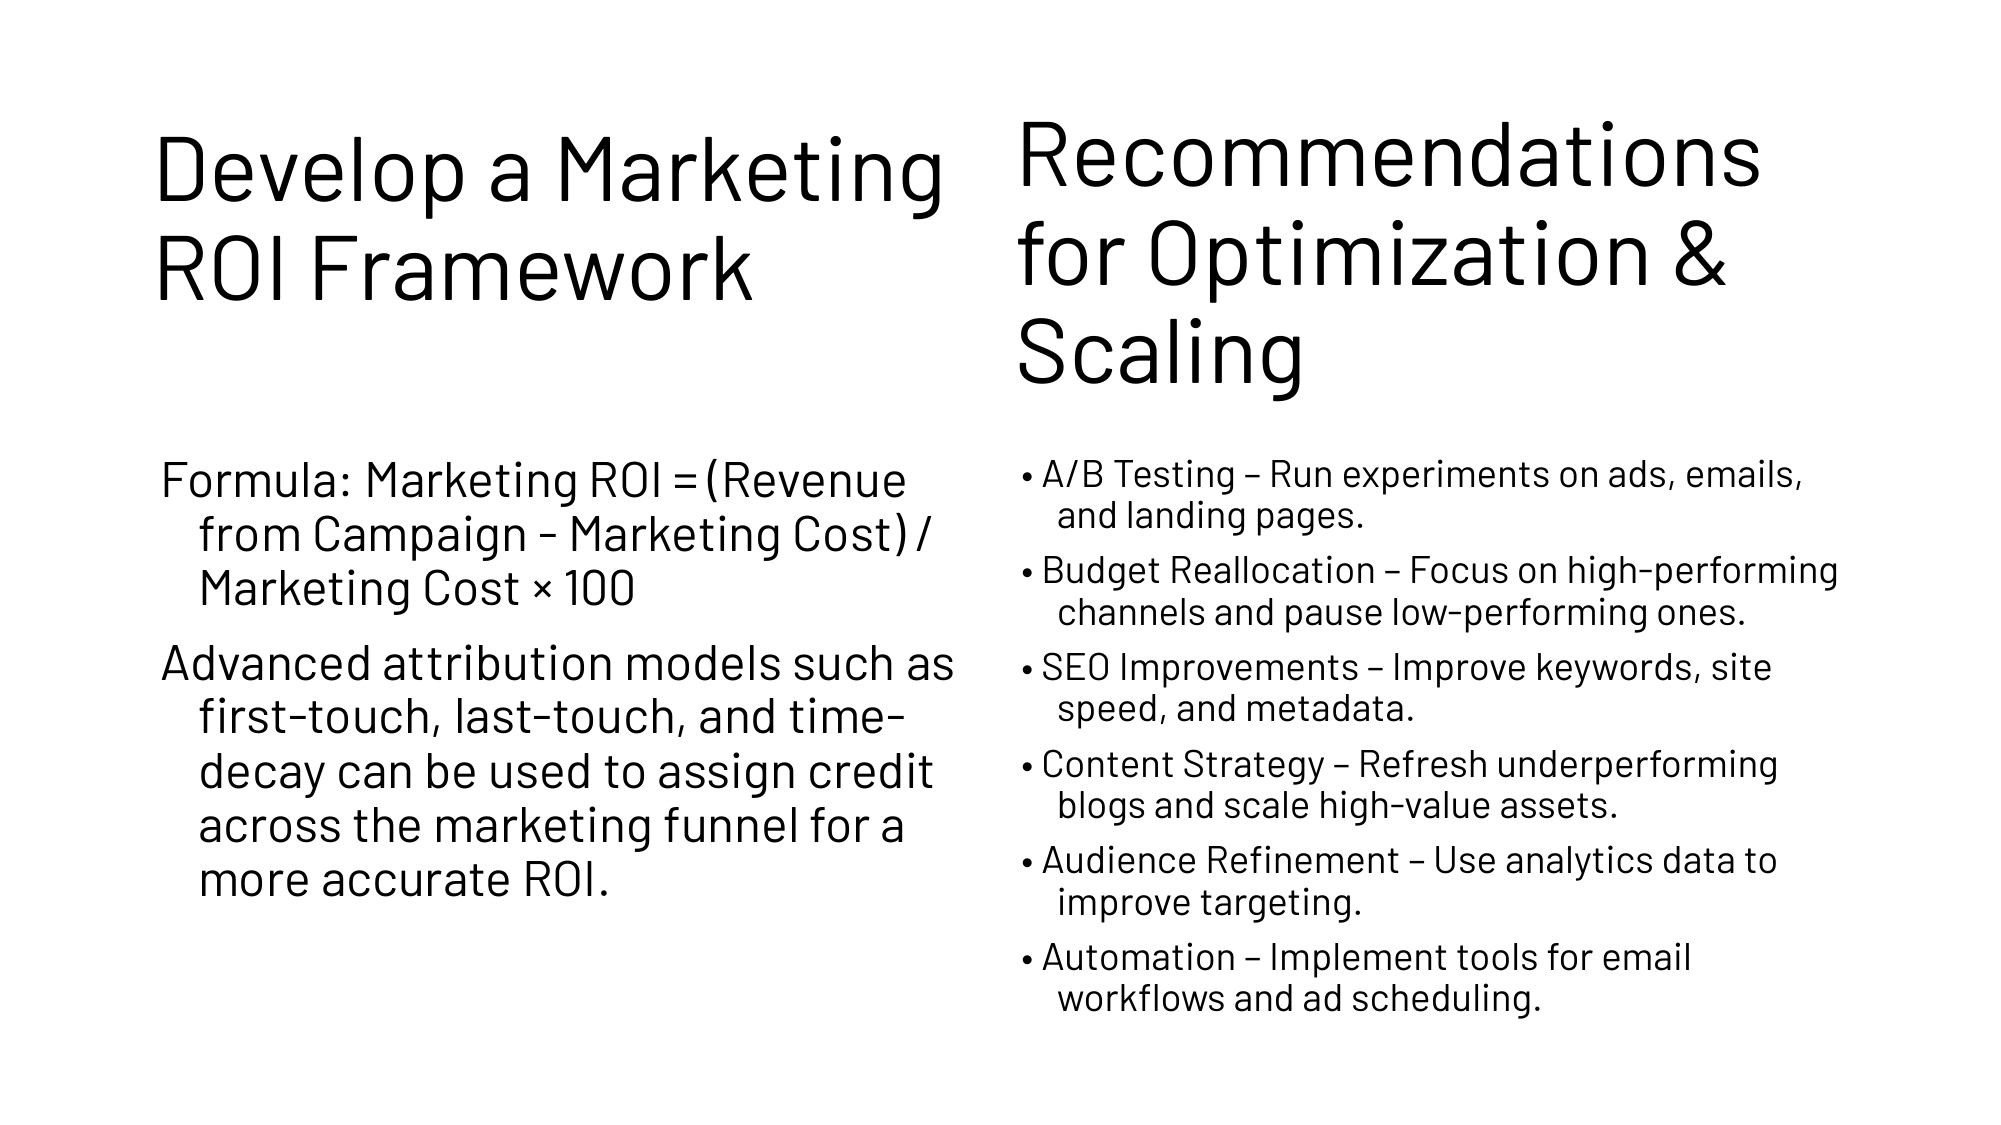

Develop a Marketing ROI Framework
Recommendations for Optimization & Scaling
Formula: Marketing ROI = (Revenue from Campaign - Marketing Cost) / Marketing Cost × 100
Advanced attribution models such as first-touch, last-touch, and time-decay can be used to assign credit across the marketing funnel for a more accurate ROI.
• A/B Testing – Run experiments on ads, emails, and landing pages.
• Budget Reallocation – Focus on high-performing channels and pause low-performing ones.
• SEO Improvements – Improve keywords, site speed, and metadata.
• Content Strategy – Refresh underperforming blogs and scale high-value assets.
• Audience Refinement – Use analytics data to improve targeting.
• Automation – Implement tools for email workflows and ad scheduling.